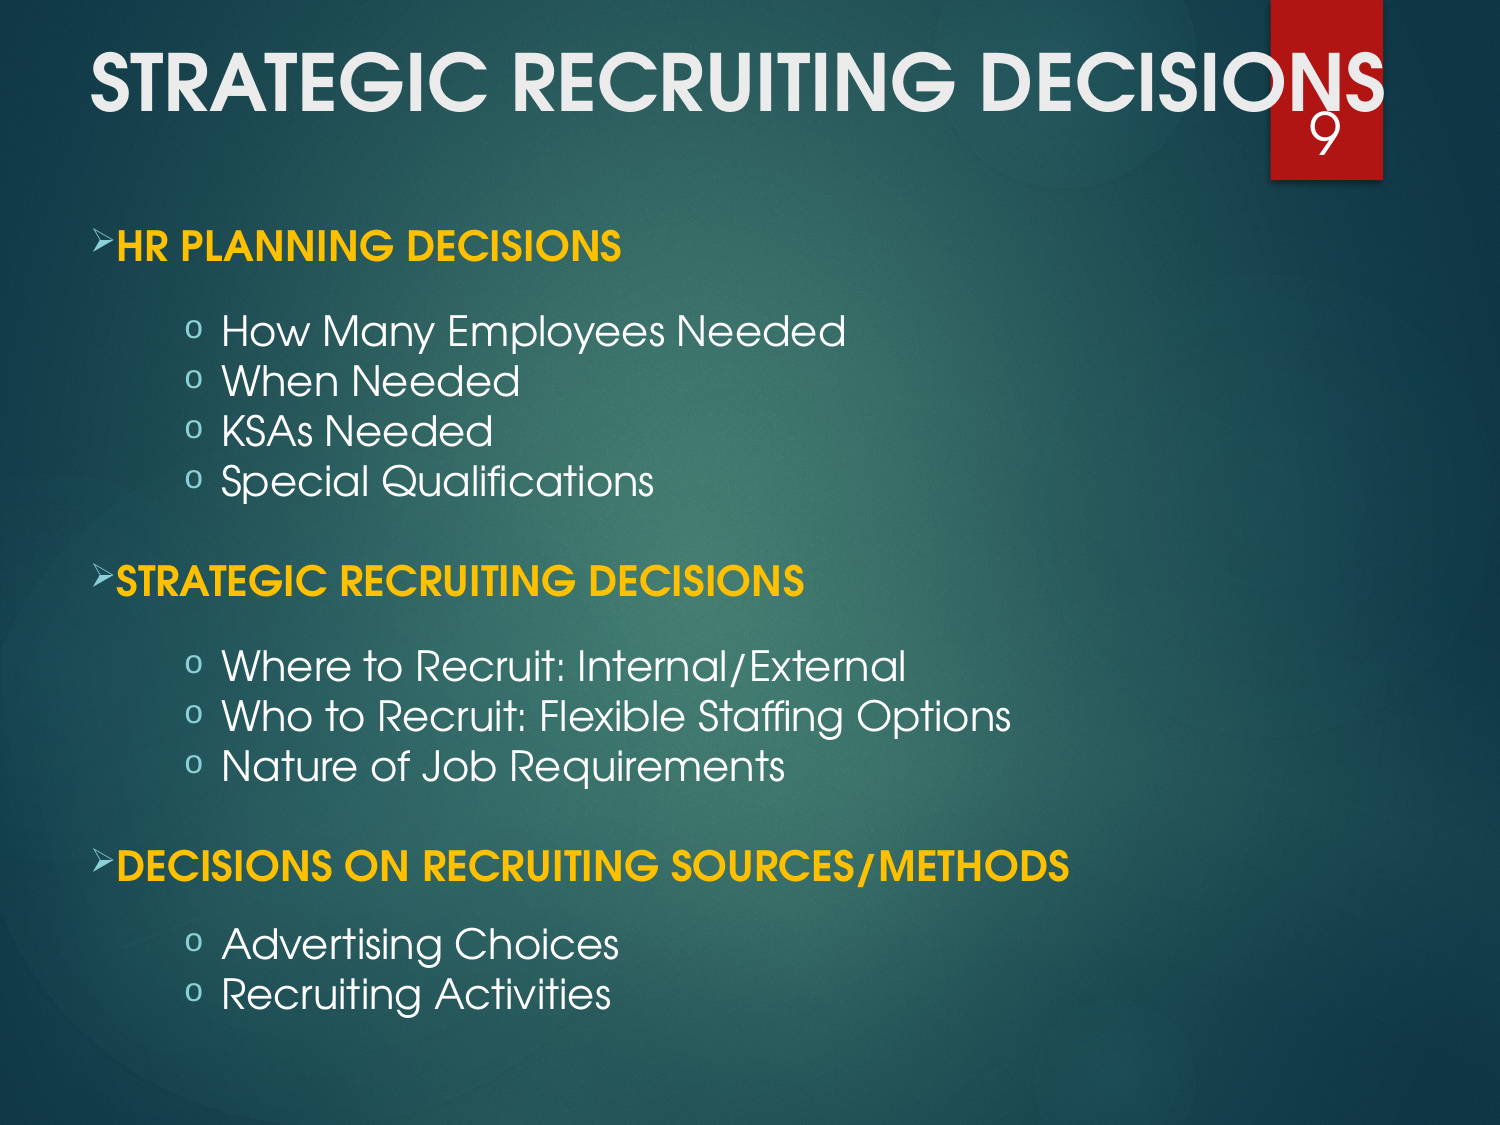

# STRATEGIC RECRUITING DECISIONS
9
HR PLANNING DECISIONS

How Many Employees Needed
When Needed
KSAs Needed
Special Qualifications

STRATEGIC RECRUITING DECISIONS

Where to Recruit: Internal/External
Who to Recruit: Flexible Staffing Options
Nature of Job Requirements

DECISIONS ON RECRUITING SOURCES/METHODS

Advertising Choices
Recruiting Activities